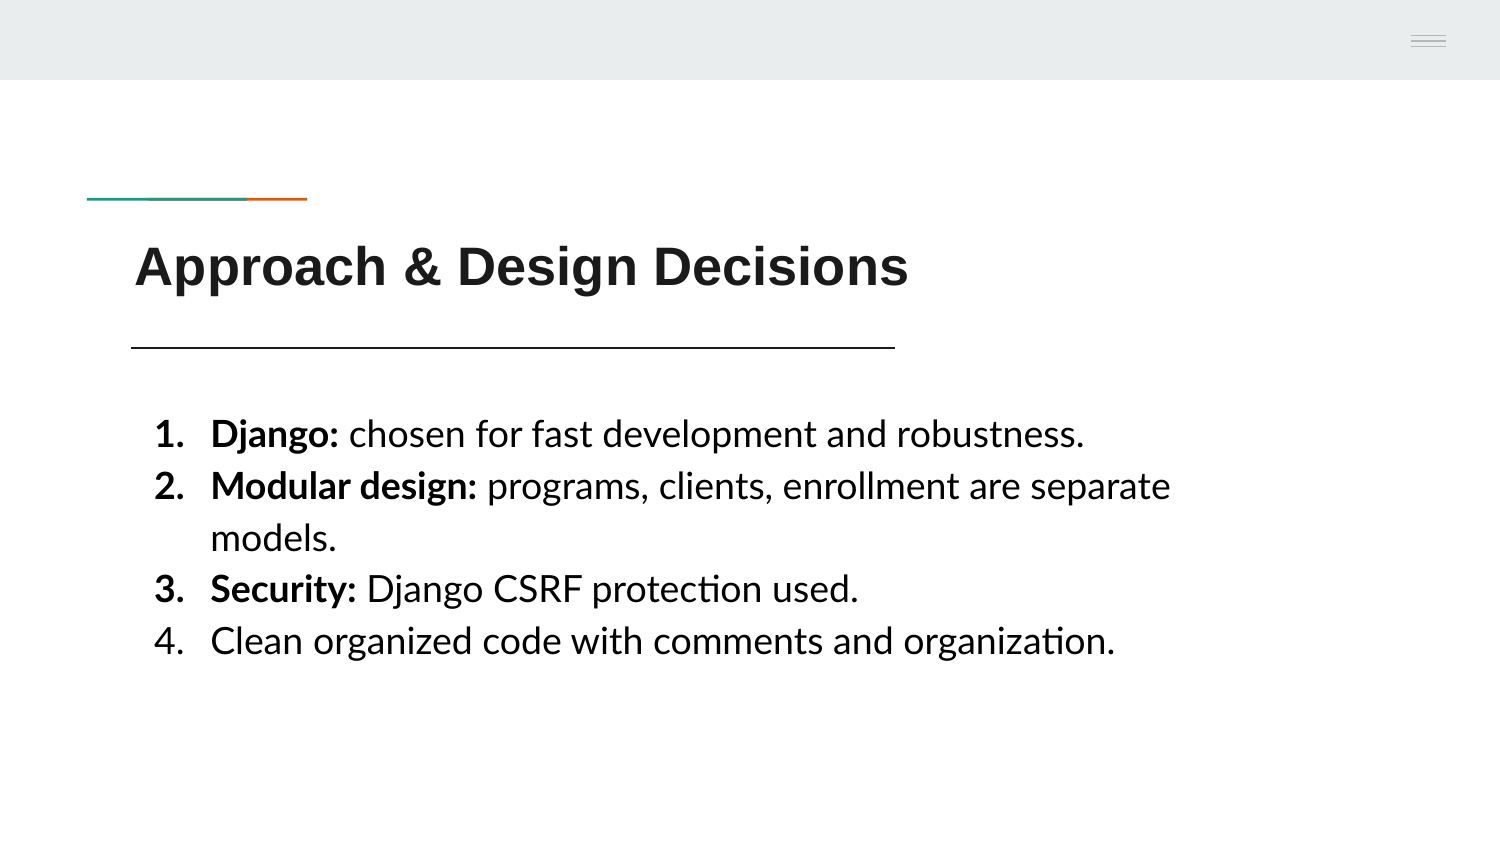

# Approach & Design Decisions
Django: chosen for fast development and robustness.
Modular design: programs, clients, enrollment are separate models.
Security: Django CSRF protection used.
Clean organized code with comments and organization.